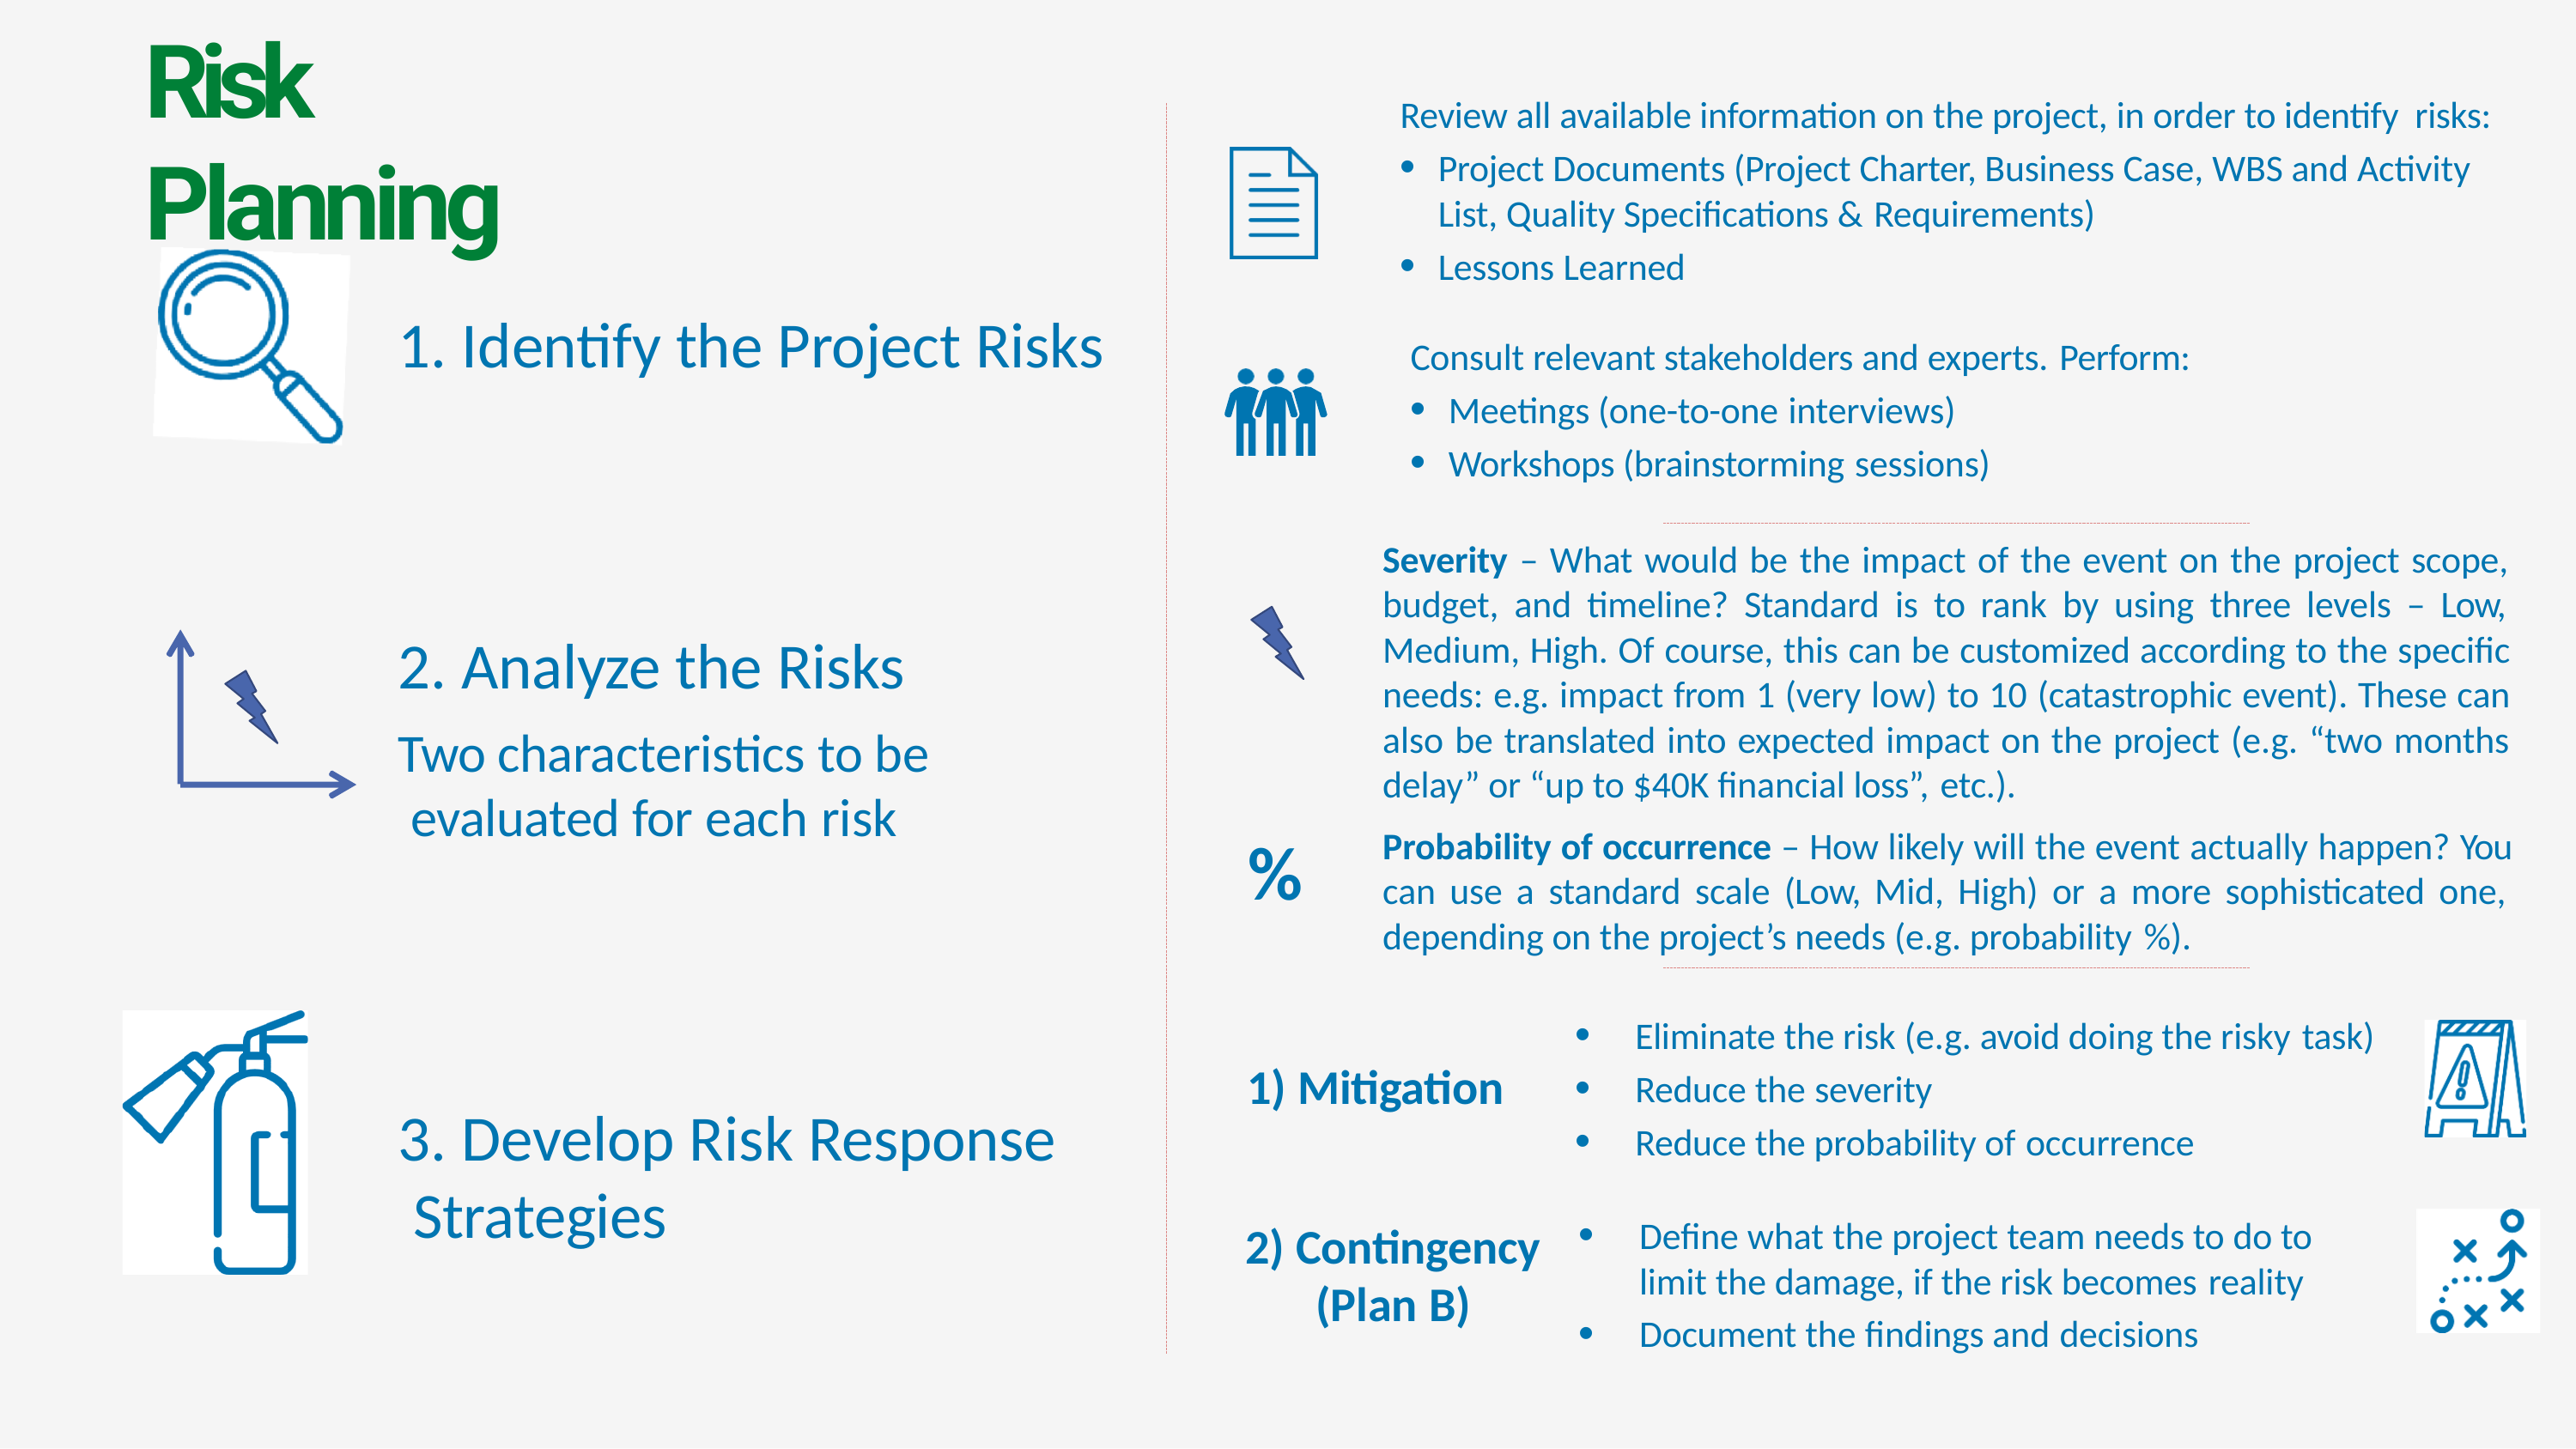

# Risk Planning
Review all available information on the project, in order to identify risks:
Project Documents (Project Charter, Business Case, WBS and Activity  List, Quality Specifications & Requirements)
Lessons Learned

1. Identify the Project Risks
Consult relevant stakeholders and experts. Perform:
Meetings (one-to-one interviews)
Workshops (brainstorming sessions)

Severity – What would be the impact of the event on the project scope,  budget, and timeline? Standard is to rank by using three levels – Low,  Medium, High. Of course, this can be customized according to the specific  needs: e.g. impact from 1 (very low) to 10 (catastrophic event). These can  also be translated into expected impact on the project (e.g. “two months  delay” or “up to $40K financial loss”, etc.).
2. Analyze the Risks
Two characteristics to be  evaluated for each risk

Probability of occurrence – How likely will the event actually happen? You  can use a standard scale (Low, Mid, High) or a more sophisticated one,  depending on the project’s needs (e.g. probability %).
%

Eliminate the risk (e.g. avoid doing the risky task)
Reduce the severity
Reduce the probability of occurrence

1) Mitigation
3. Develop Risk Response  Strategies

Define what the project team needs to do to  limit the damage, if the risk becomes reality
Document the findings and decisions
2) Contingency
(Plan B)
3